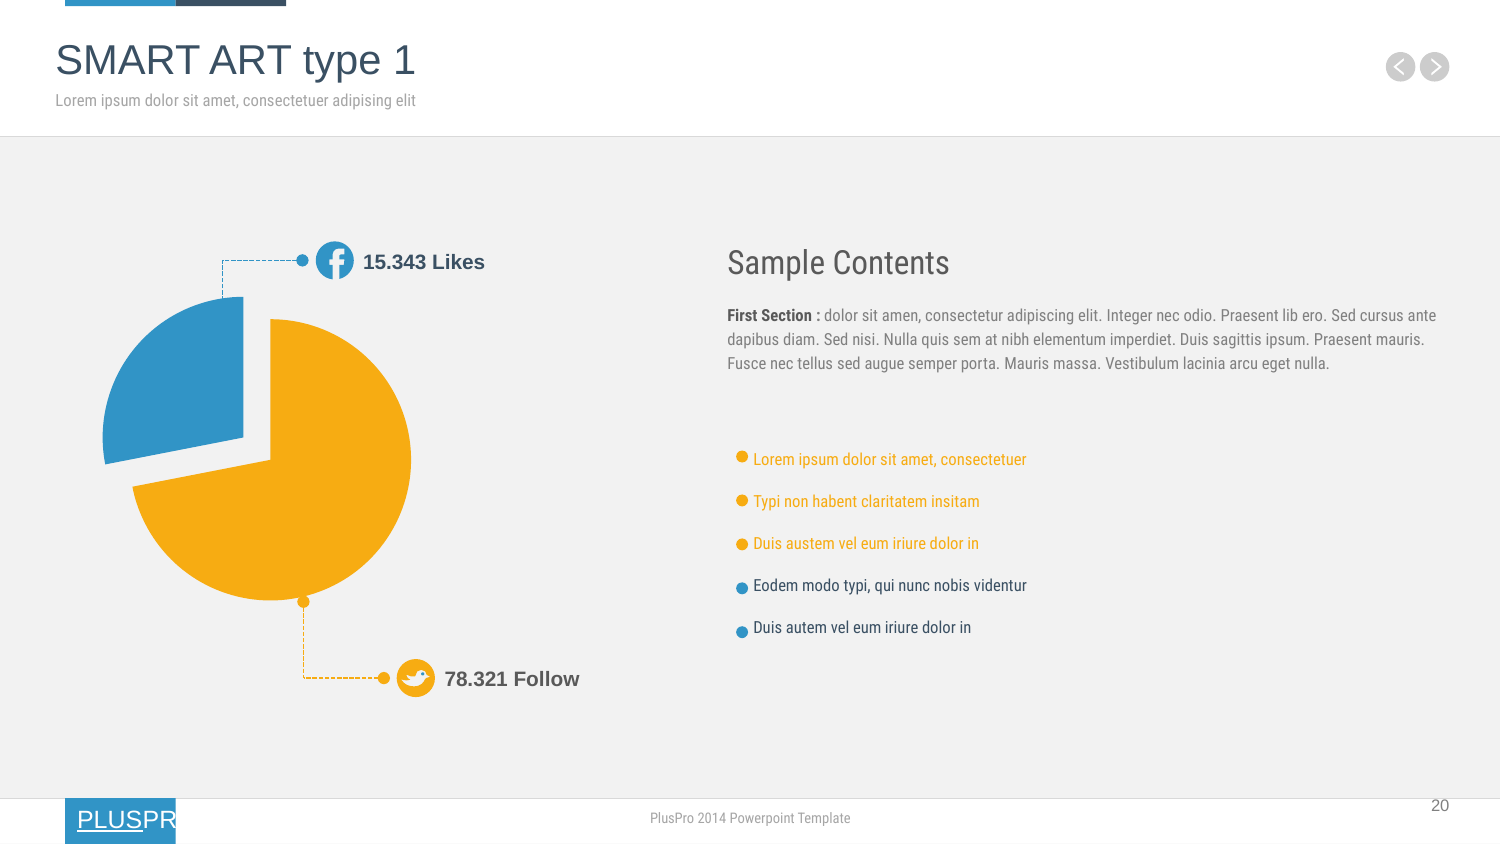

# SMART ART type 1
Lorem ipsum dolor sit amet, consectetuer adipising elit
Sample Contents

15.343 Likes

### Chart

| Category | Sales |
|---|---|
| 1st Qtr | 8.2 |
| 2nd Qtr | 3.2 |

78.321 Follow

First Section : dolor sit amen, consectetur adipiscing elit. Integer nec odio. Praesent lib ero. Sed cursus ante dapibus diam. Sed nisi. Nulla quis sem at nibh elementum imperdiet. Duis sagittis ipsum. Praesent mauris. Fusce nec tellus sed augue semper porta. Mauris massa. Vestibulum lacinia arcu eget nulla.
Lorem ipsum dolor sit amet, consectetuer
Typi non habent claritatem insitam
Duis austem vel eum iriure dolor in
Eodem modo typi, qui nunc nobis videntur
Duis autem vel eum iriure dolor in

20